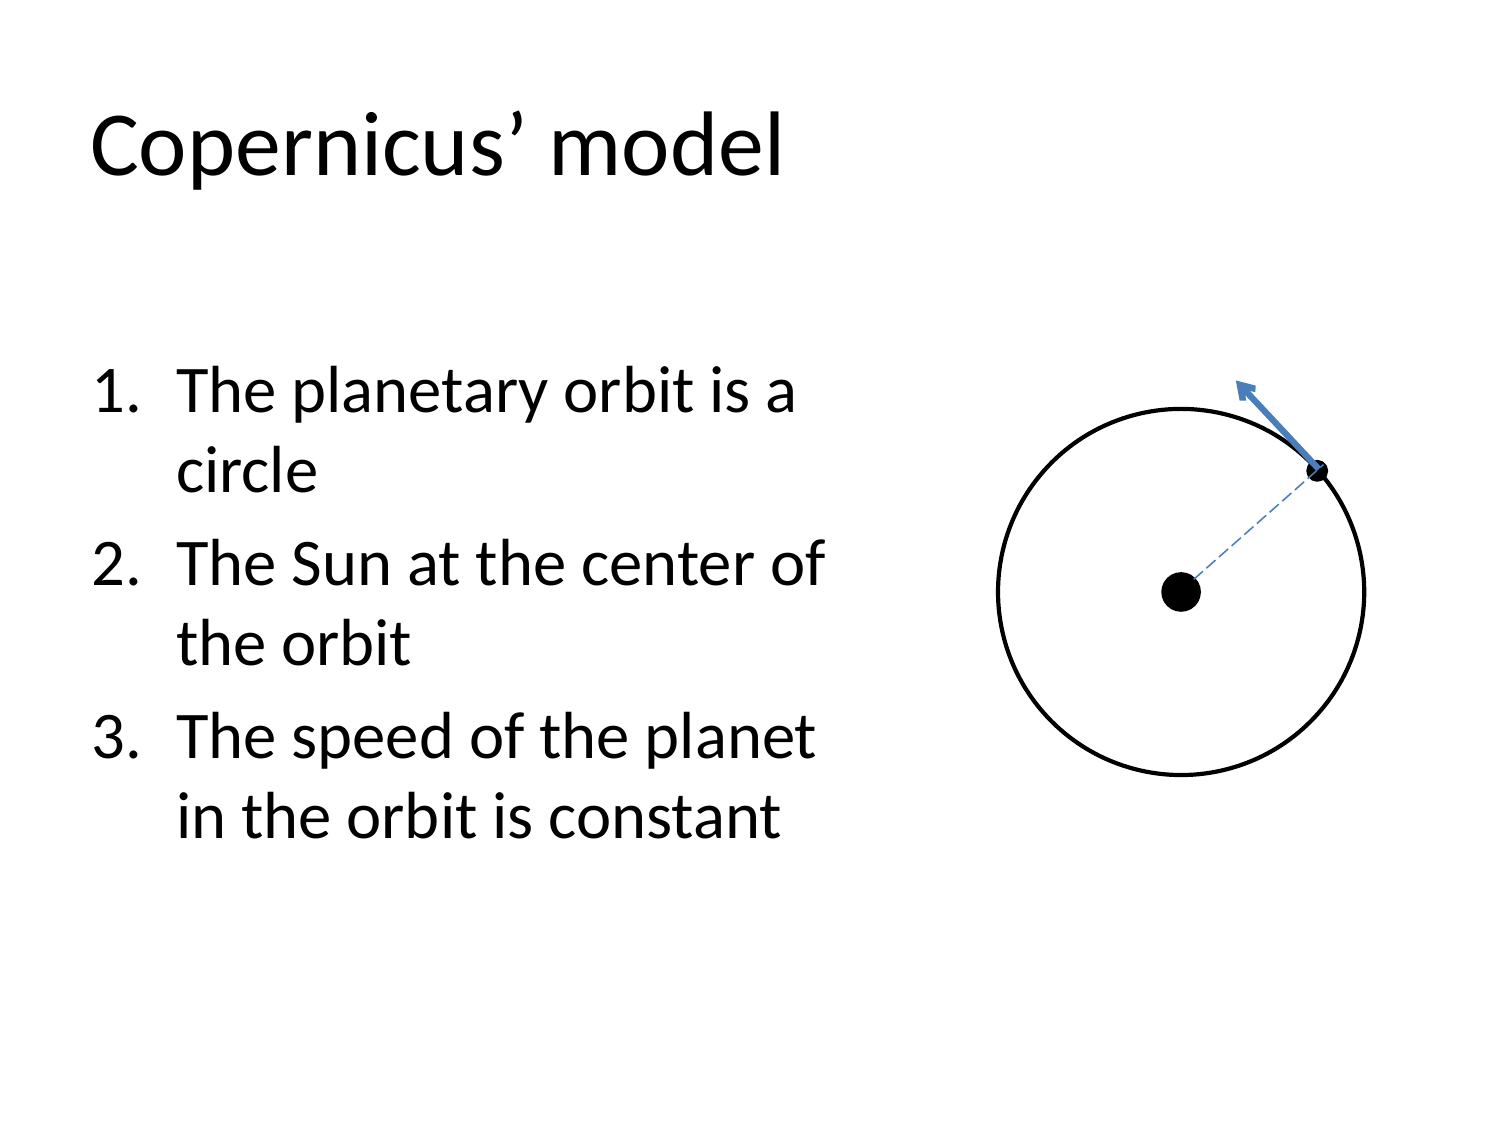

# Copernicus’ model
The planetary orbit is a circle
The Sun at the center of the orbit
The speed of the planet in the orbit is constant